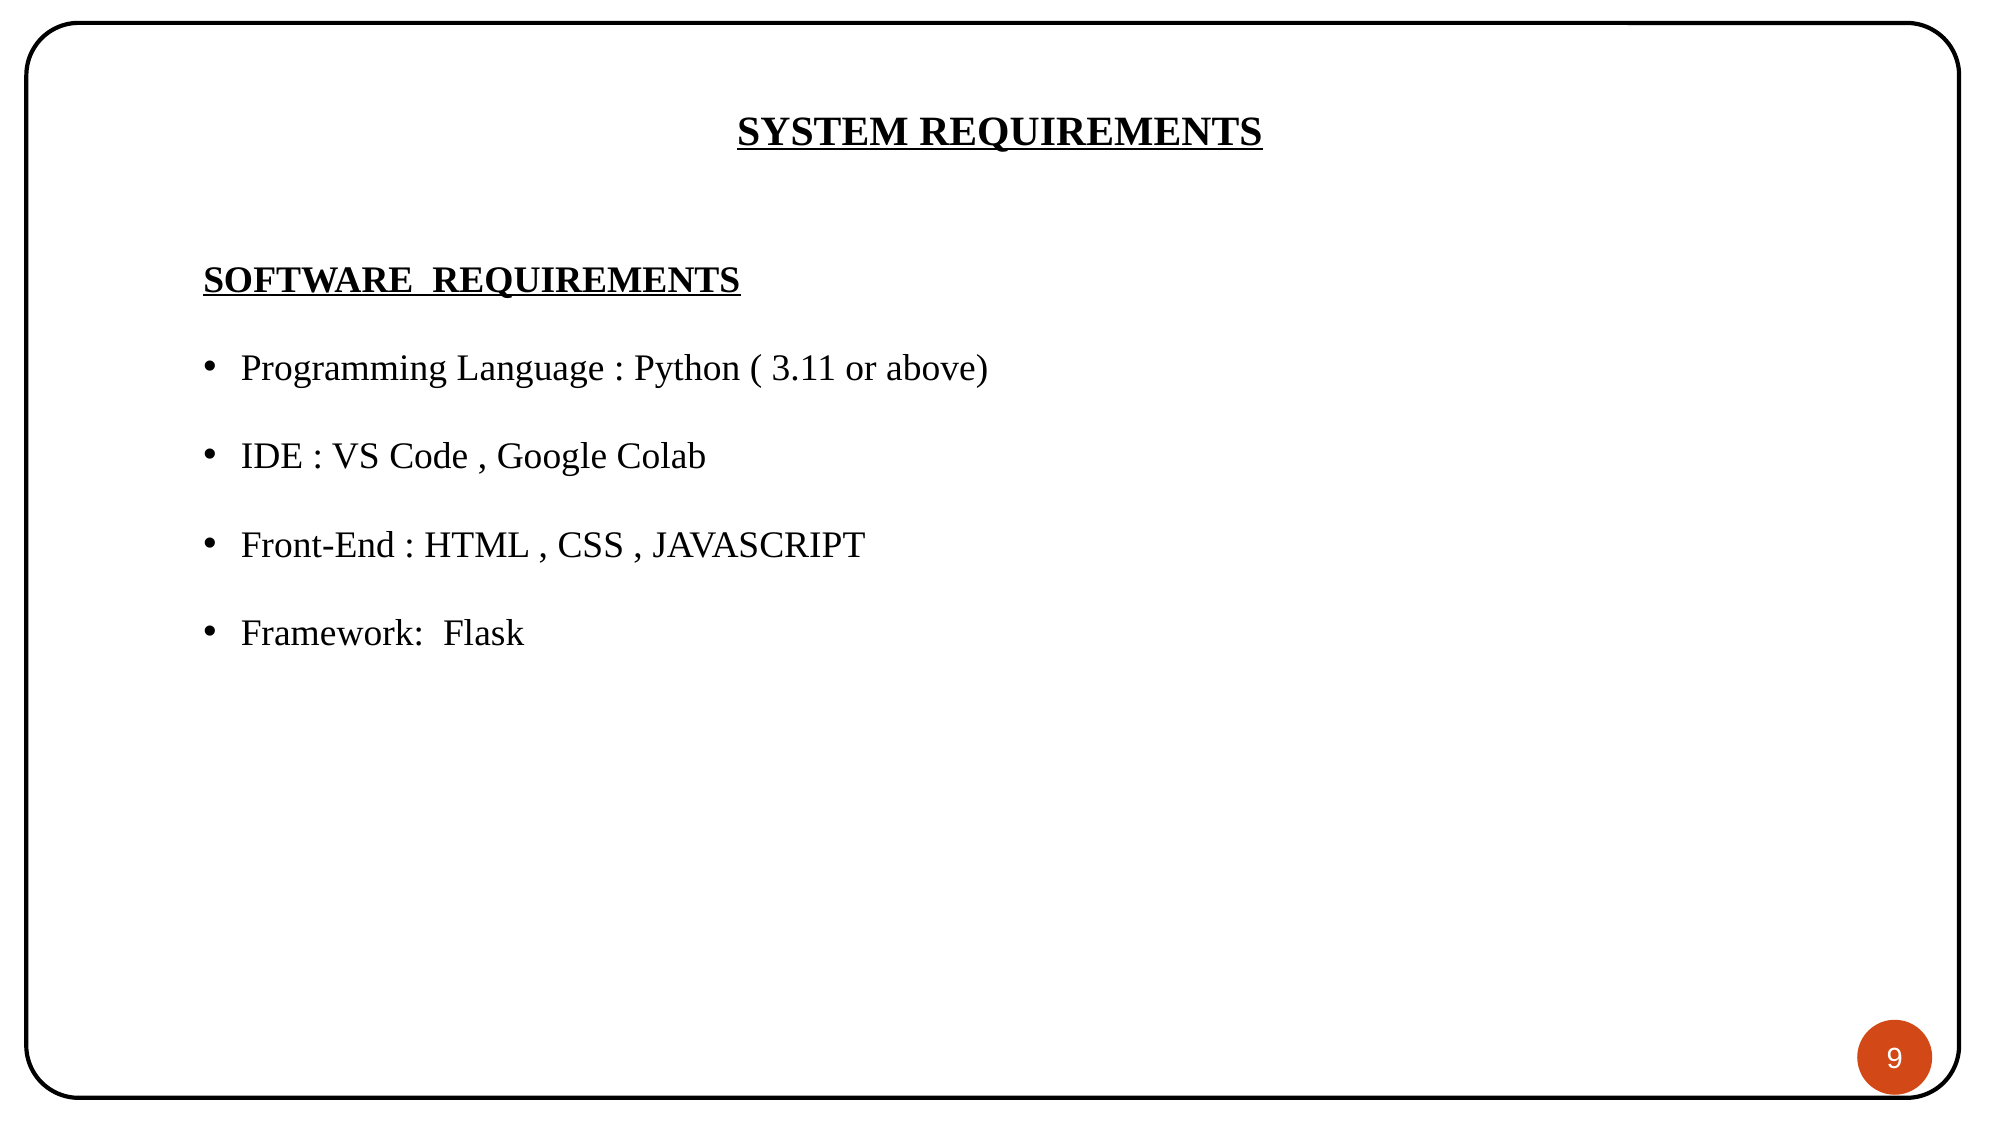

# SYSTEM REQUIREMENTS
SOFTWARE  REQUIREMENTS
Programming Language : Python ( 3.11 or above)
IDE : VS Code , Google Colab
Front-End : HTML , CSS , JAVASCRIPT
Framework:  Flask

9